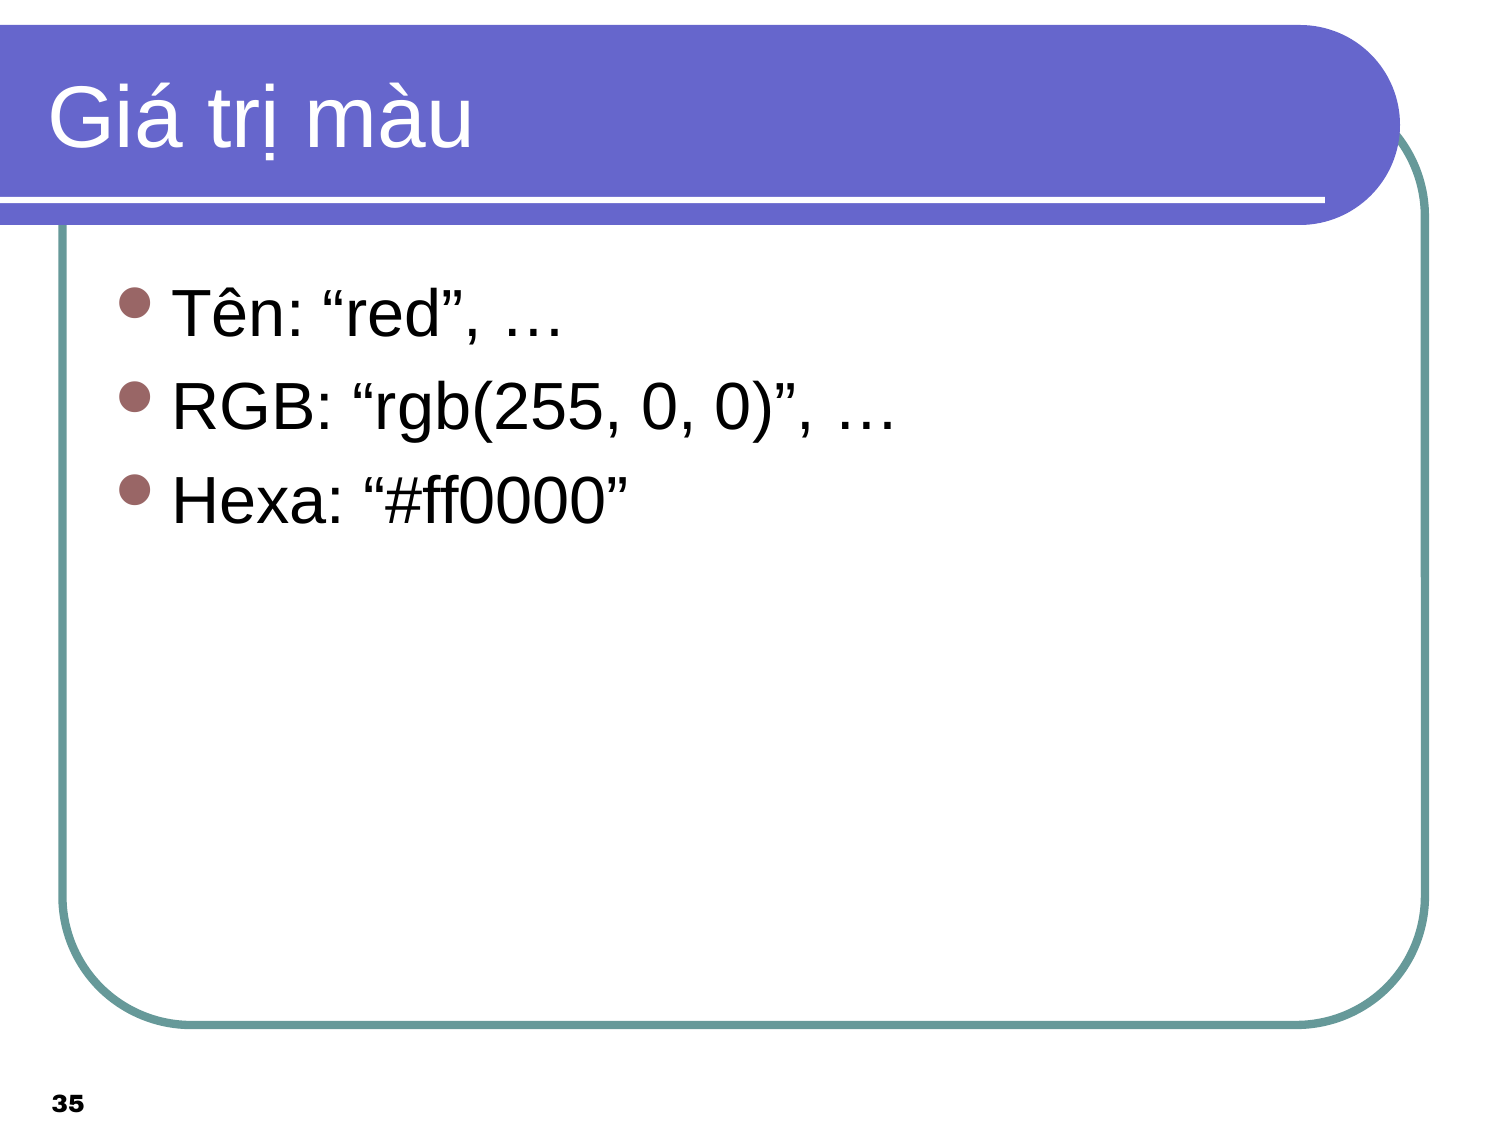

# Giá trị màu
Tên: “red”, …
RGB: “rgb(255, 0, 0)”, …
Hexa: “#ff0000”
35